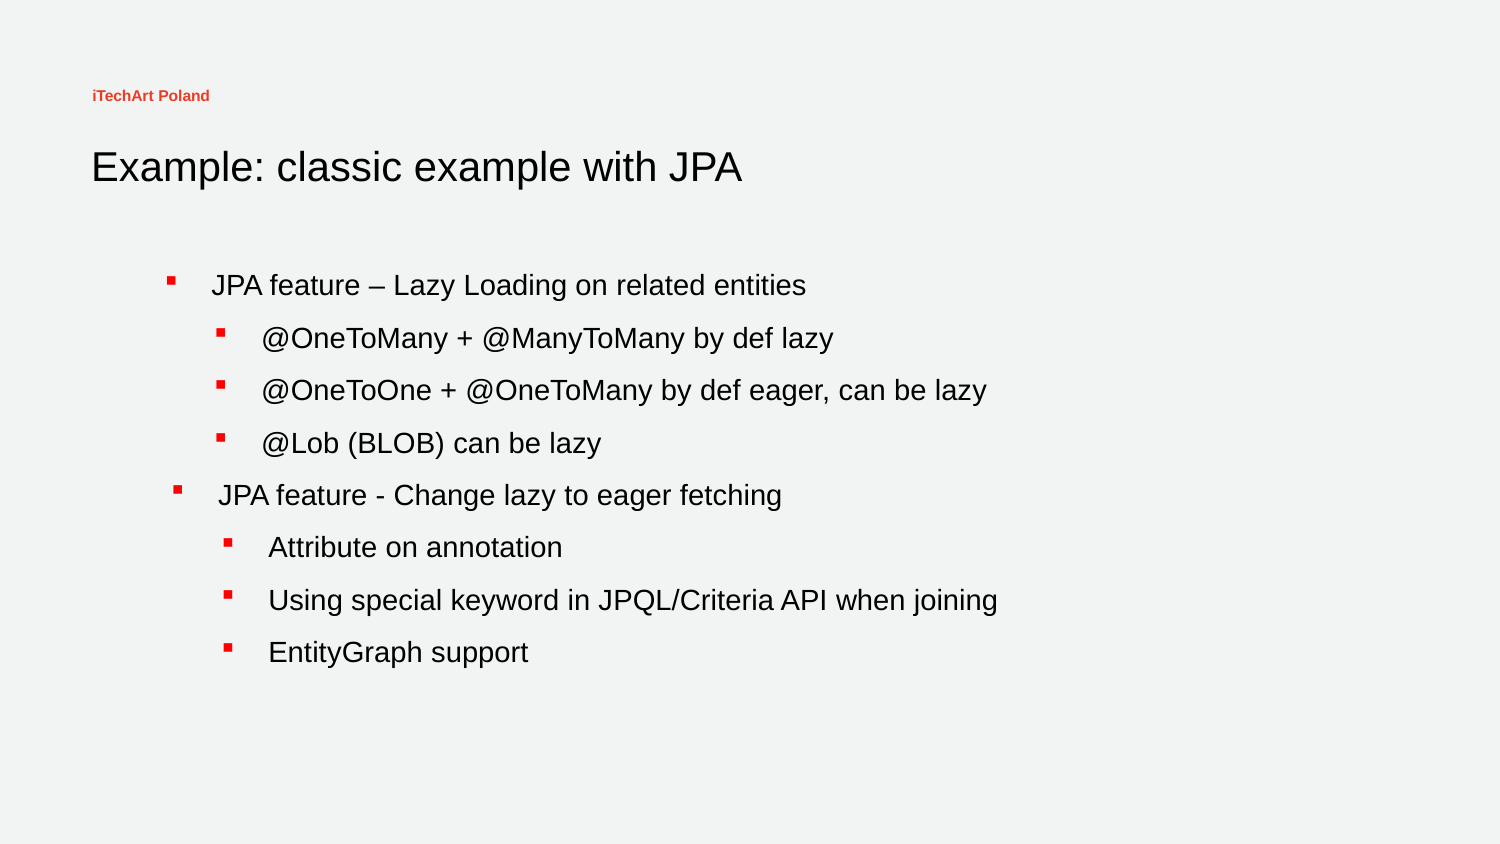

iTechArt Poland
Example: classic example with JPA
JPA feature – Lazy Loading on related entities
@OneToMany + @ManyToMany by def lazy
@OneToOne + @OneToMany by def eager, can be lazy
@Lob (BLOB) can be lazy
JPA feature - Change lazy to eager fetching
Attribute on annotation
Using special keyword in JPQL/Criteria API when joining
EntityGraph support